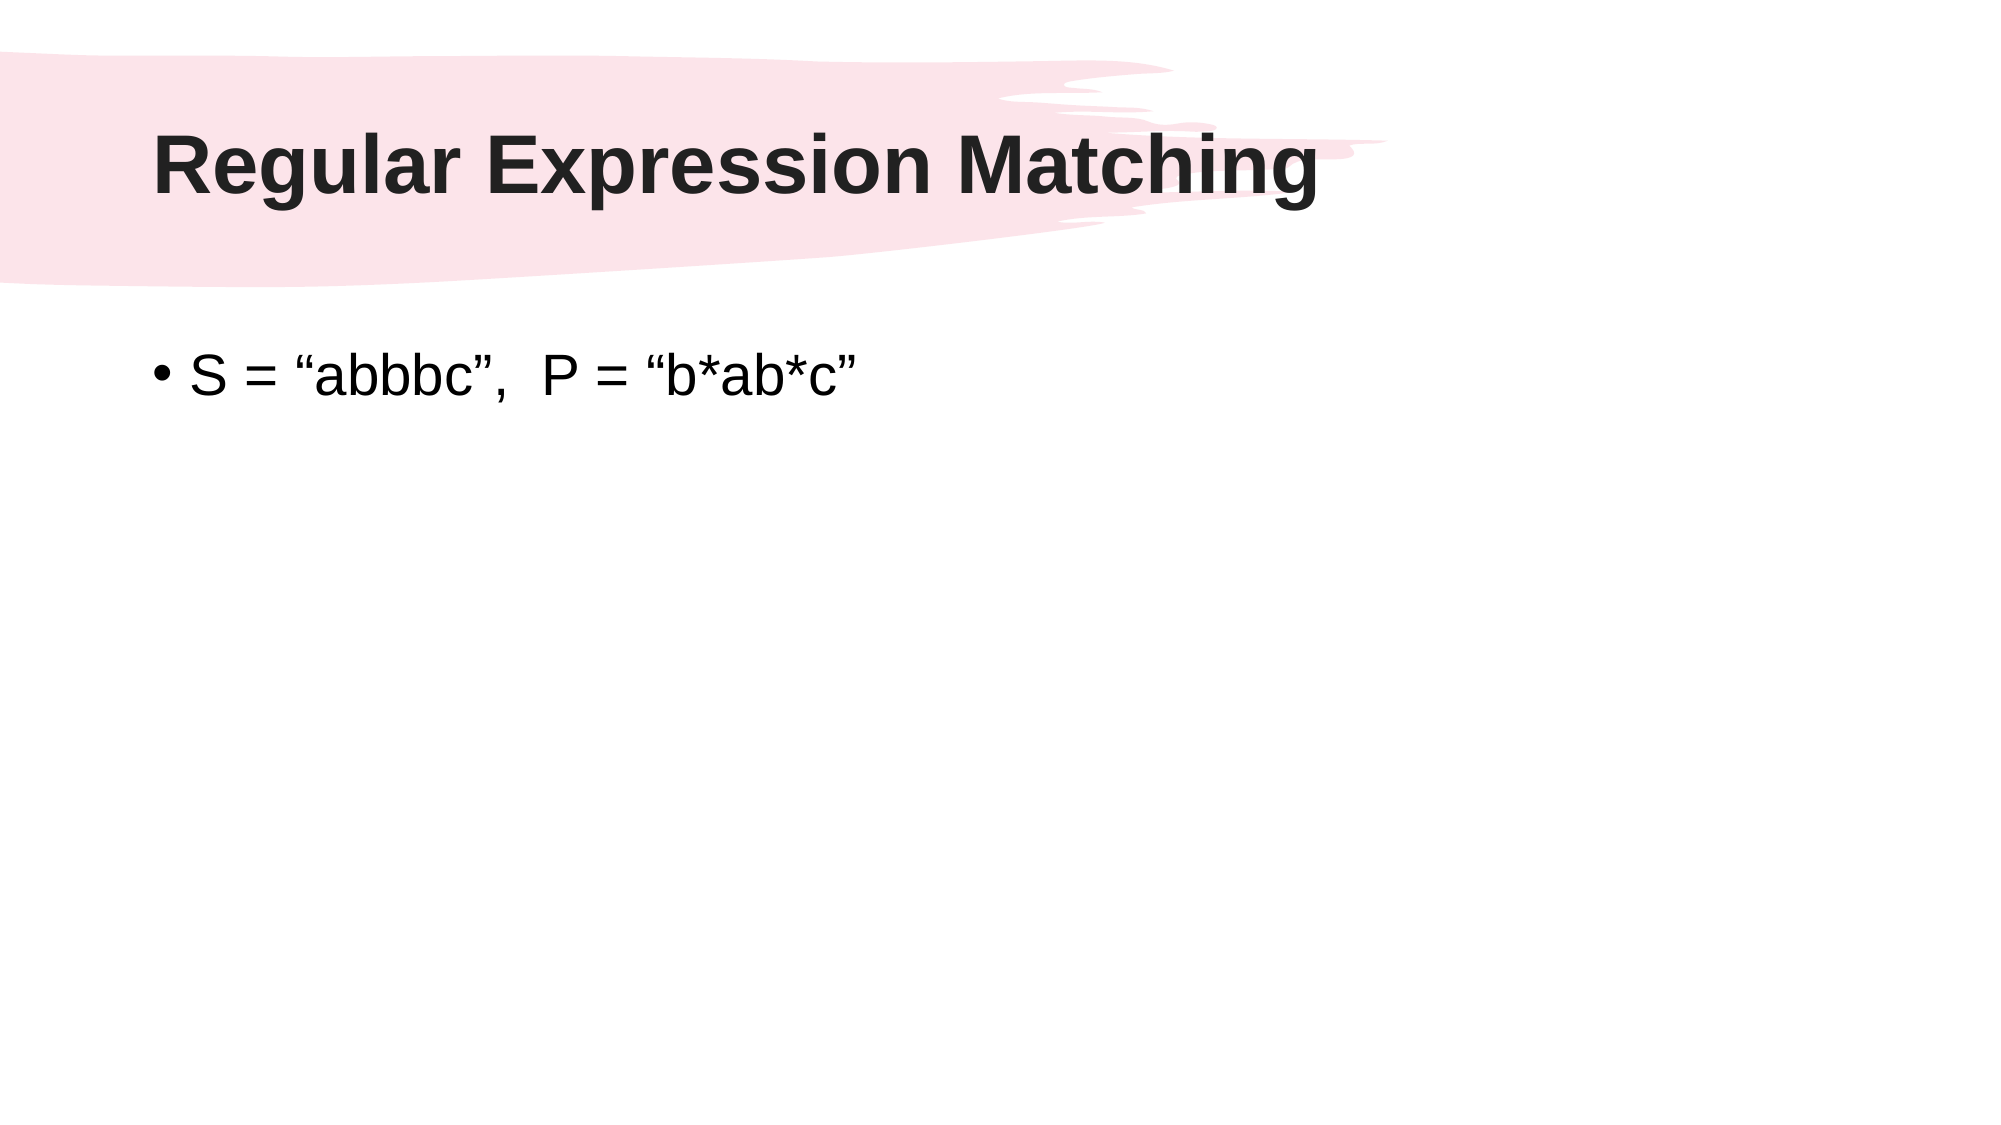

# Regular Expression Matching
S = “abbbc”,  P = “b*ab*c”